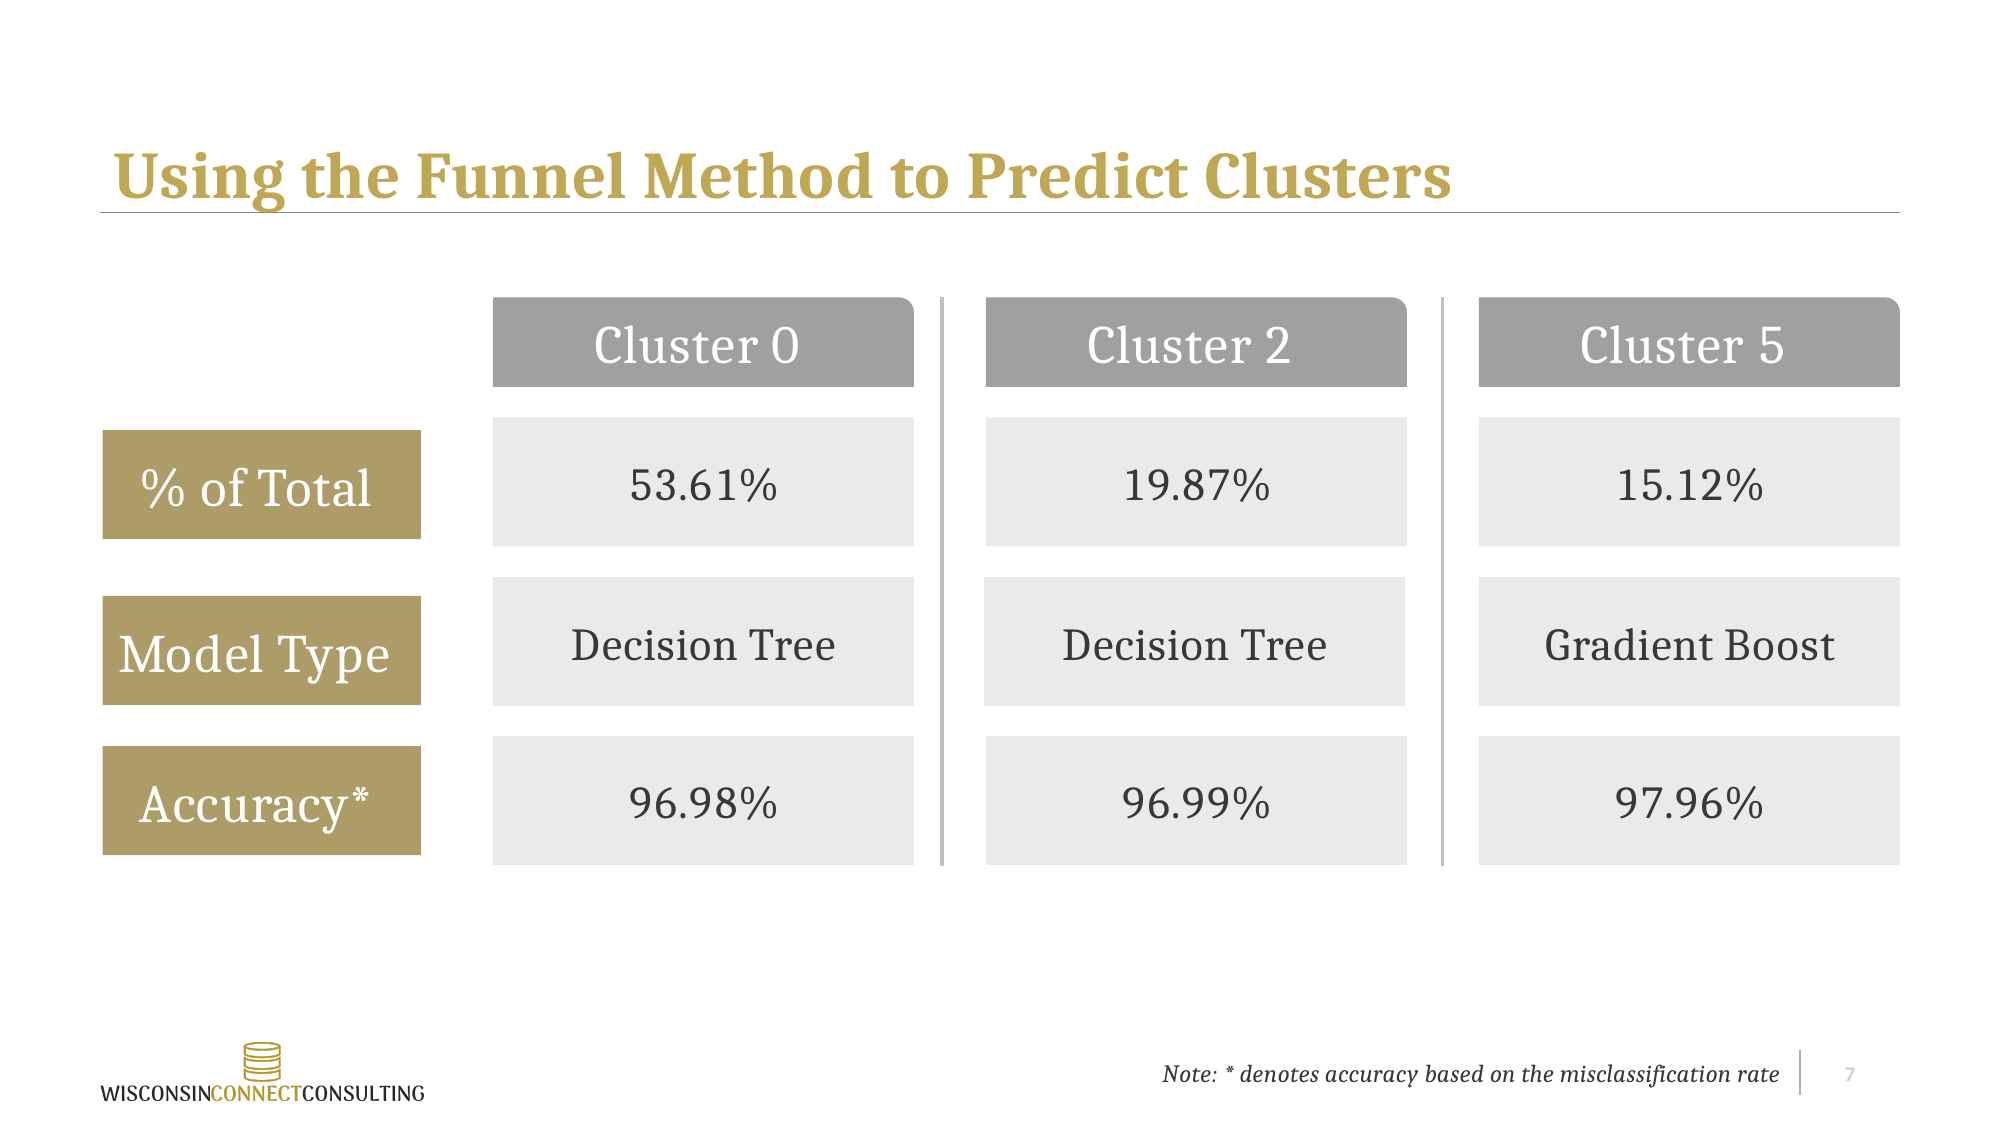

# Using the Funnel Method to Predict Clusters
Cluster 0
Cluster 2
Cluster 5
53.61%
19.87%
15.12%
% of Total
Decision Tree
Decision Tree
Gradient Boost
Model Type
96.98%
96.99%
97.96%
Accuracy*
7
Note: * denotes accuracy based on the misclassification rate